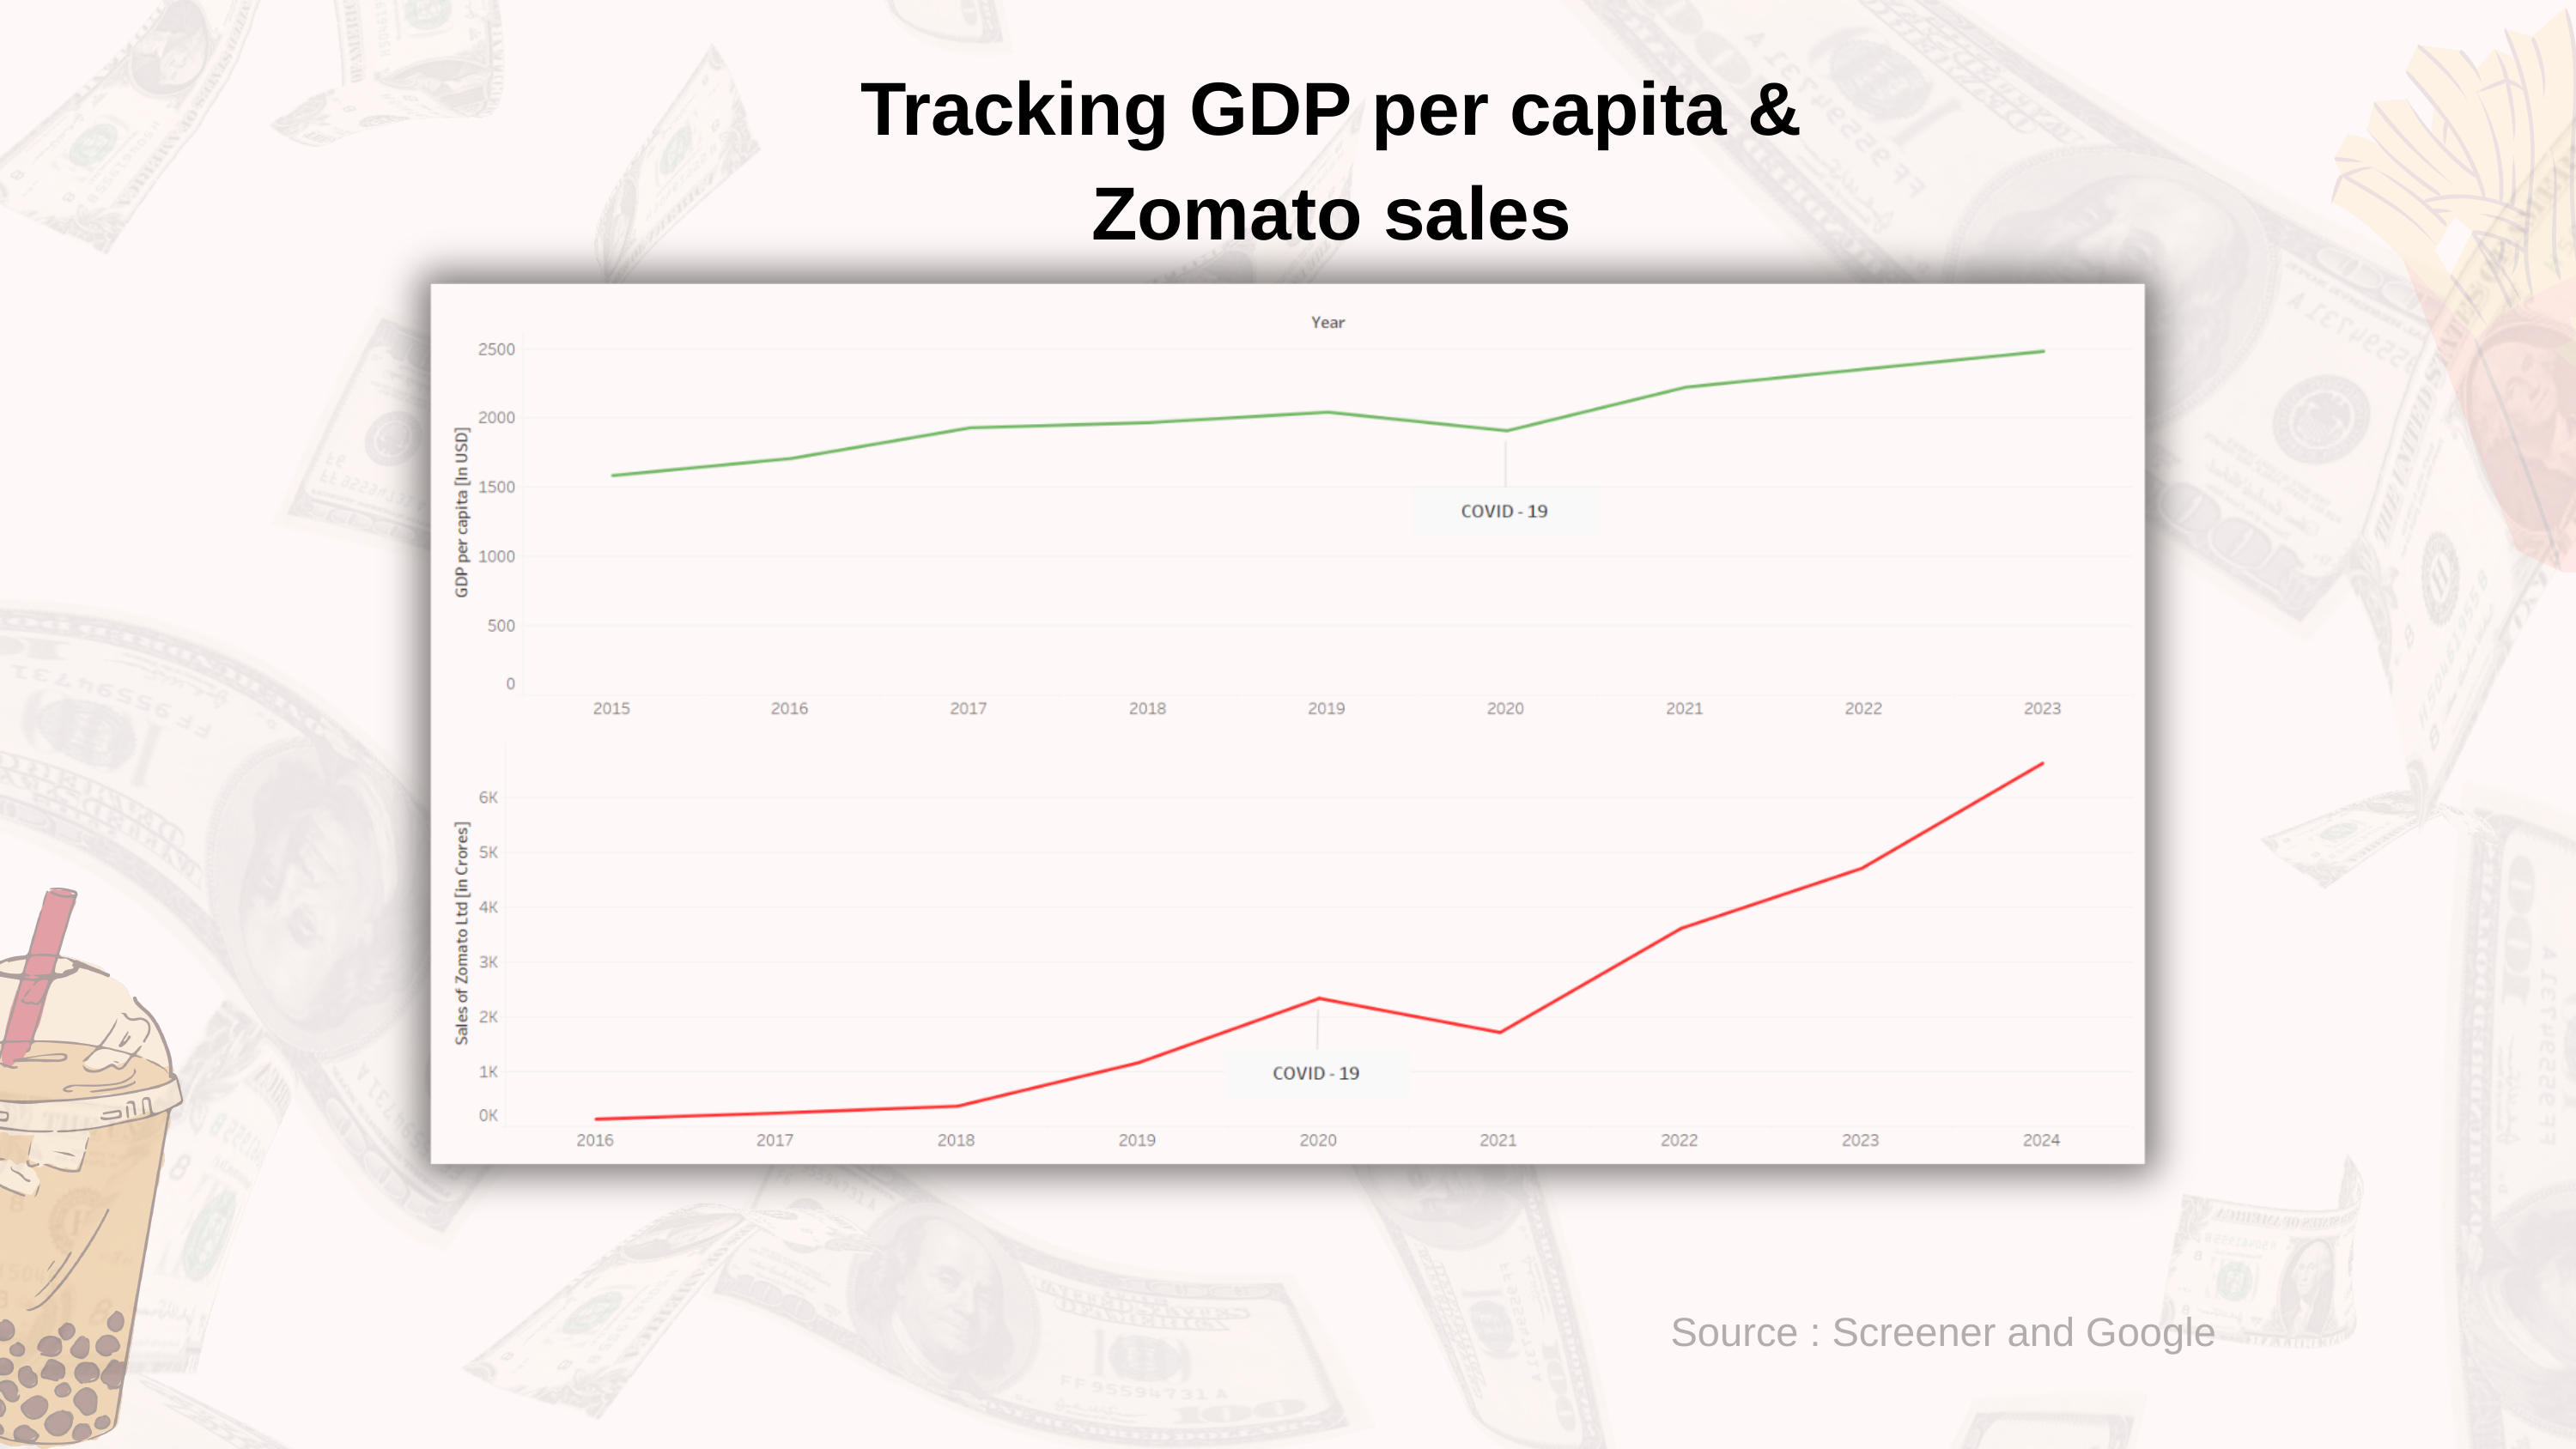

Tracking GDP per capita & Zomato sales

Source : Screener and Google